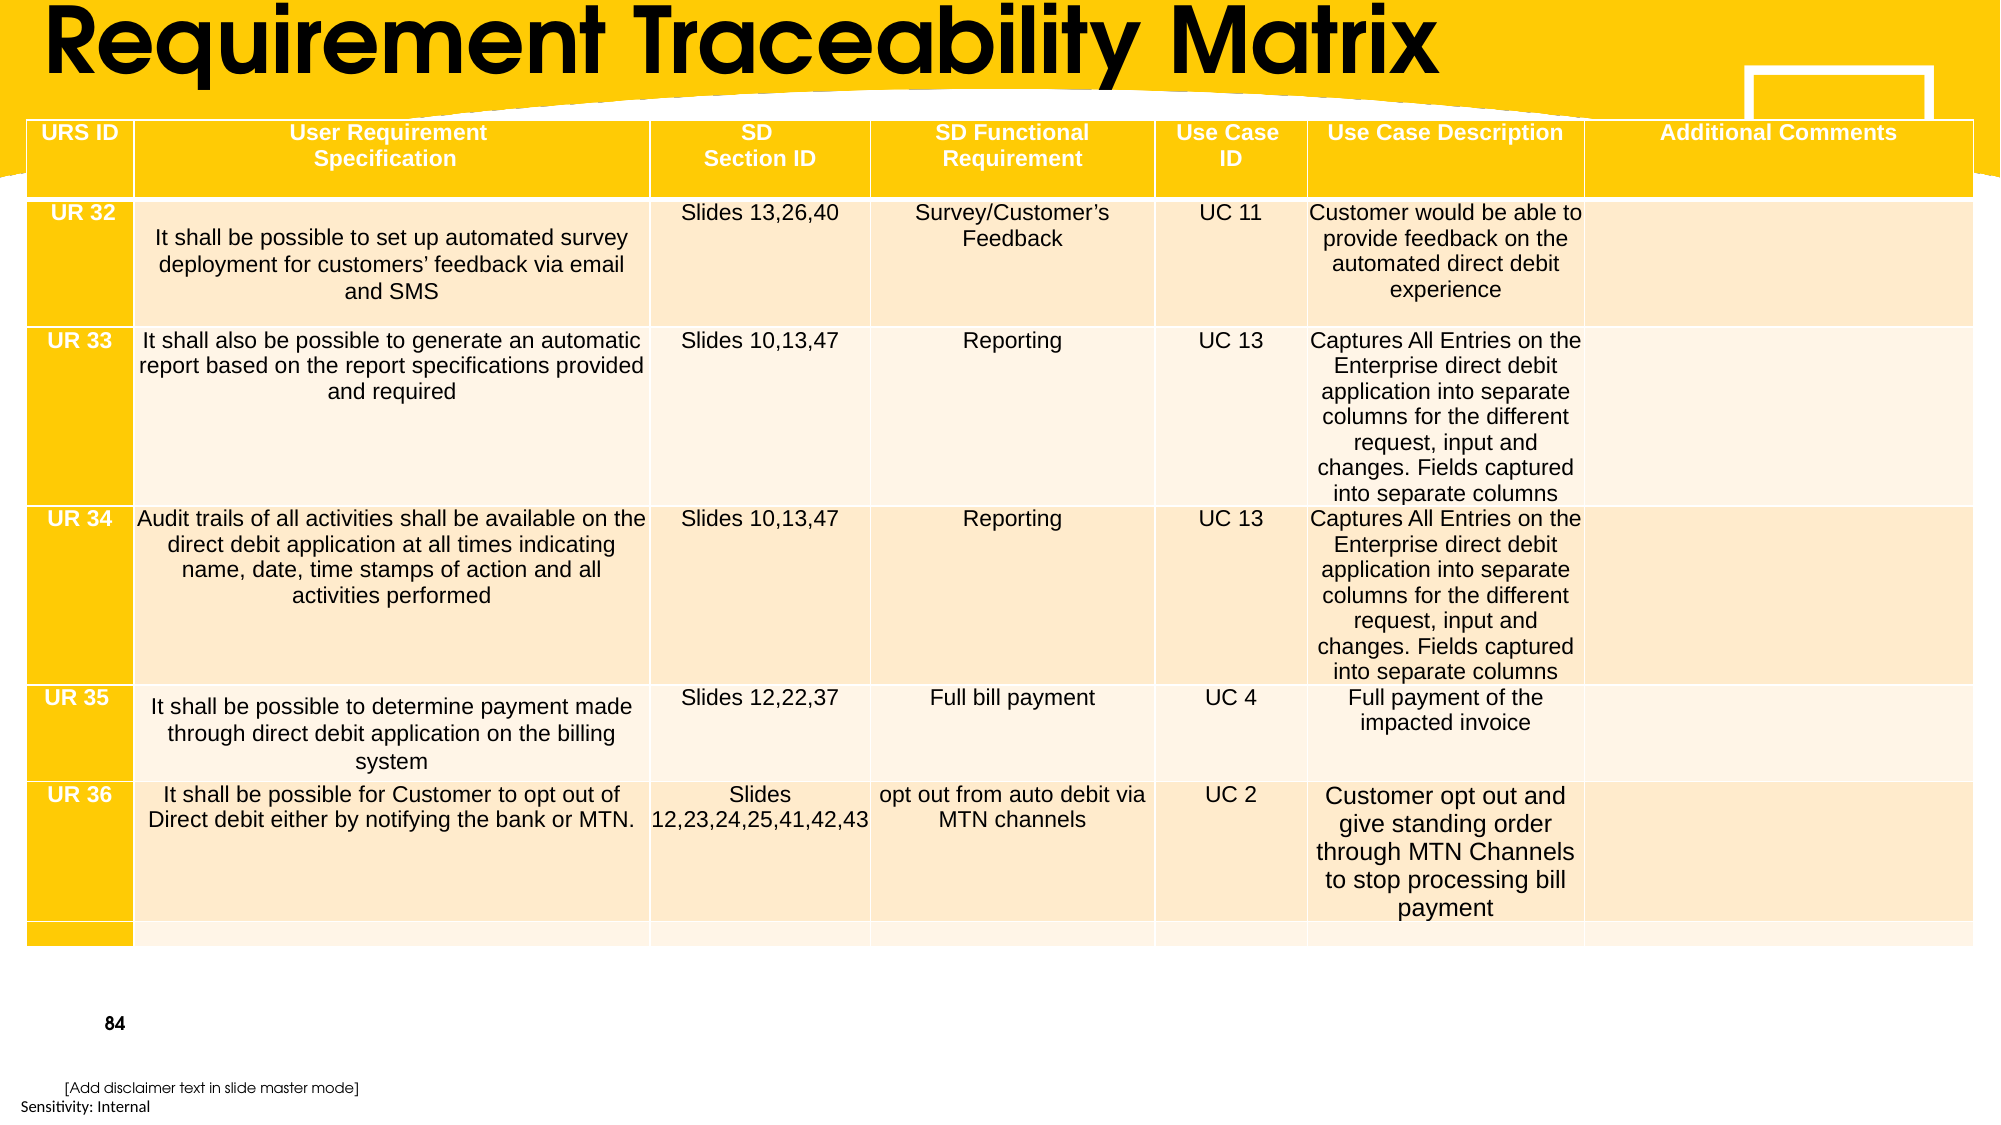

Requirement Traceability Matrix
| URS ID | User Requirement Specification | SD Section ID | SD Functional Requirement | Use Case ID | Use Case Description | Additional Comments |
| --- | --- | --- | --- | --- | --- | --- |
| UR 32 | It shall be possible to set up automated survey deployment for customers’ feedback via email and SMS | Slides 13,26,40 | Survey/Customer’s Feedback | UC 11 | Customer would be able to provide feedback on the automated direct debit experience |  |
| UR 33 | It shall also be possible to generate an automatic report based on the report specifications provided and required | Slides 10,13,47 | Reporting | UC 13 | Captures All Entries on the Enterprise direct debit application into separate columns for the different request, input and changes. Fields captured into separate columns |  |
| UR 34 | Audit trails of all activities shall be available on the direct debit application at all times indicating name, date, time stamps of action and all activities performed | Slides 10,13,47 | Reporting | UC 13 | Captures All Entries on the Enterprise direct debit application into separate columns for the different request, input and changes. Fields captured into separate columns |  |
| UR 35 | It shall be possible to determine payment made through direct debit application on the billing system | Slides 12,22,37 | Full bill payment | UC 4 | Full payment of the impacted invoice |  |
| UR 36 | It shall be possible for Customer to opt out of Direct debit either by notifying the bank or MTN. | Slides 12,23,24,25,41,42,43 | opt out from auto debit via MTN channels | UC 2 | Customer opt out and give standing order through MTN Channels to stop processing bill payment |  |
|  |  |  |  |  |  |  |